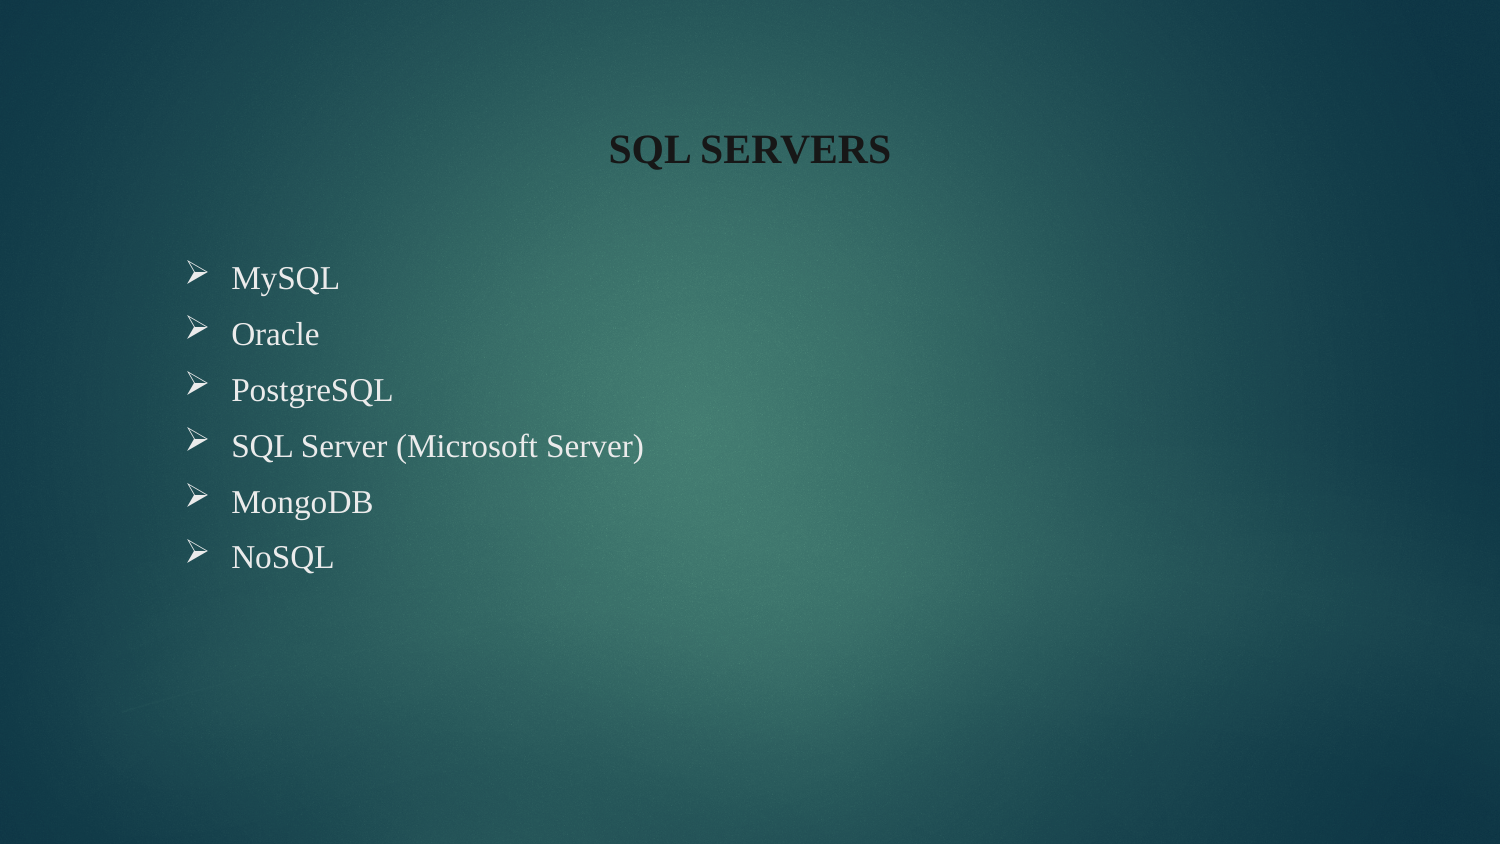

SQL SERVERS
MySQL
Oracle
PostgreSQL
SQL Server (Microsoft Server)
MongoDB
NoSQL